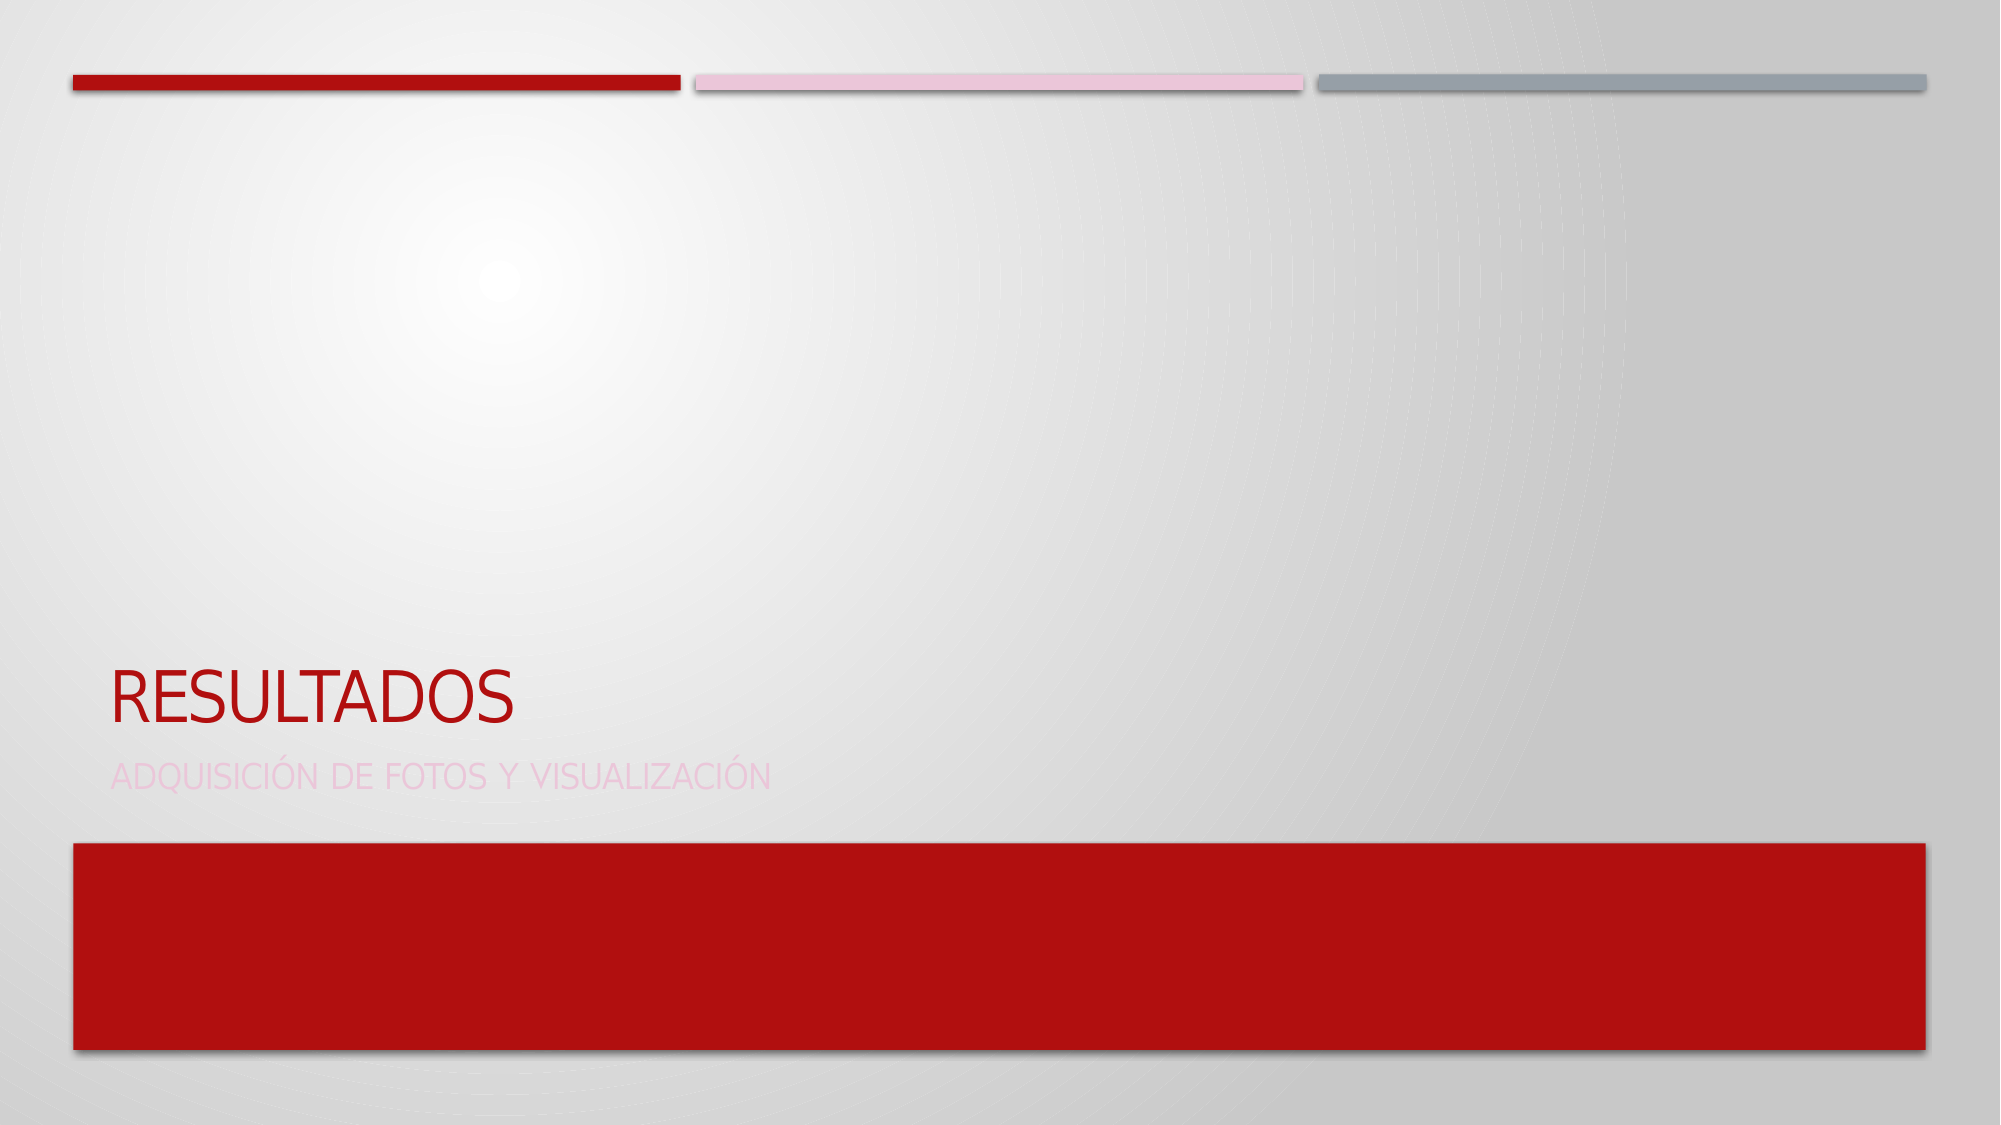

# Resultados
Adquisición de fotos y visualización